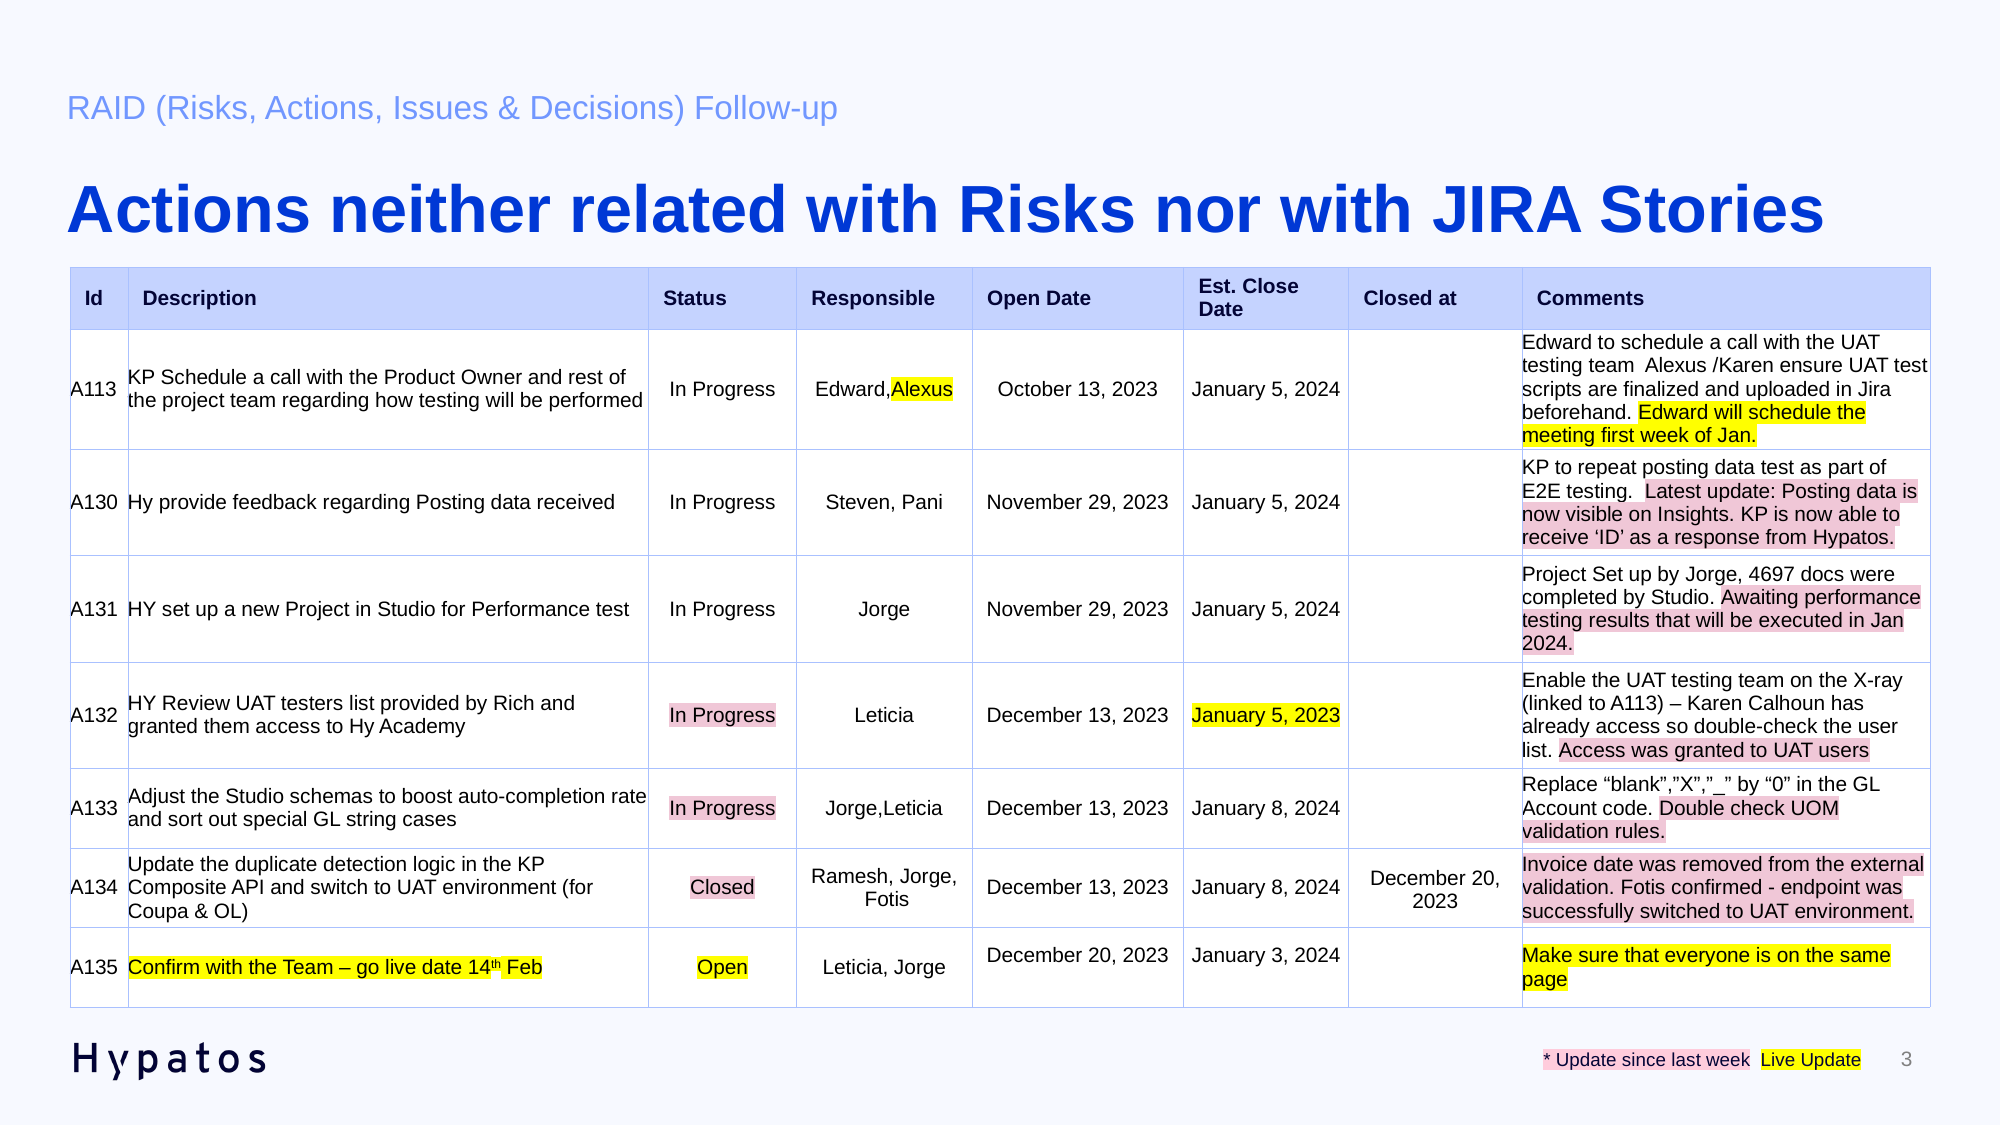

RAID (Risks, Actions, Issues & Decisions) Follow-up
# Actions neither related with Risks nor with JIRA Stories
| Id | Description | Status | Responsible | Open Date | Est. Close Date | Closed at | Comments |
| --- | --- | --- | --- | --- | --- | --- | --- |
| A113 | KP Schedule a call with the Product Owner and rest of the project team regarding how testing will be performed | In Progress | Edward,Alexus | October 13, 2023 | January 5, 2024 |  | Edward to schedule a call with the UAT testing team Alexus /Karen ensure UAT test scripts are finalized and uploaded in Jira beforehand. Edward will schedule the meeting first week of Jan. |
| A130 | Hy provide feedback regarding Posting data received | In Progress | Steven, Pani | November 29, 2023 | January 5, 2024 |  | KP to repeat posting data test as part of E2E testing. Latest update: Posting data is now visible on Insights. KP is now able to receive ‘ID’ as a response from Hypatos. |
| A131 | HY set up a new Project in Studio for Performance test | In Progress | Jorge | November 29, 2023 | January 5, 2024 |  | Project Set up by Jorge, 4697 docs were completed by Studio. Awaiting performance testing results that will be executed in Jan 2024. |
| A132 | HY Review UAT testers list provided by Rich and granted them access to Hy Academy | In Progress | Leticia | December 13, 2023 | January 5, 2023 |  | Enable the UAT testing team on the X-ray (linked to A113) – Karen Calhoun has already access so double-check the user list. Access was granted to UAT users |
| A133 | Adjust the Studio schemas to boost auto-completion rate and sort out special GL string cases | In Progress | Jorge,Leticia | December 13, 2023 | January 8, 2024 |  | Replace “blank”,”X”,”\_” by “0” in the GL Account code. Double check UOM validation rules. |
| A134 | Update the duplicate detection logic in the KP Composite API and switch to UAT environment (for Coupa & OL) | Closed | Ramesh, Jorge, Fotis | December 13, 2023 | January 8, 2024 | December 20, 2023 | Invoice date was removed from the external validation. Fotis confirmed - endpoint was successfully switched to UAT environment. |
| A135 | Confirm with the Team – go live date 14th Feb | Open | Leticia, Jorge | December 20, 2023 | January 3, 2024 |  | Make sure that everyone is on the same page |
* Update since last week  Live Update
3